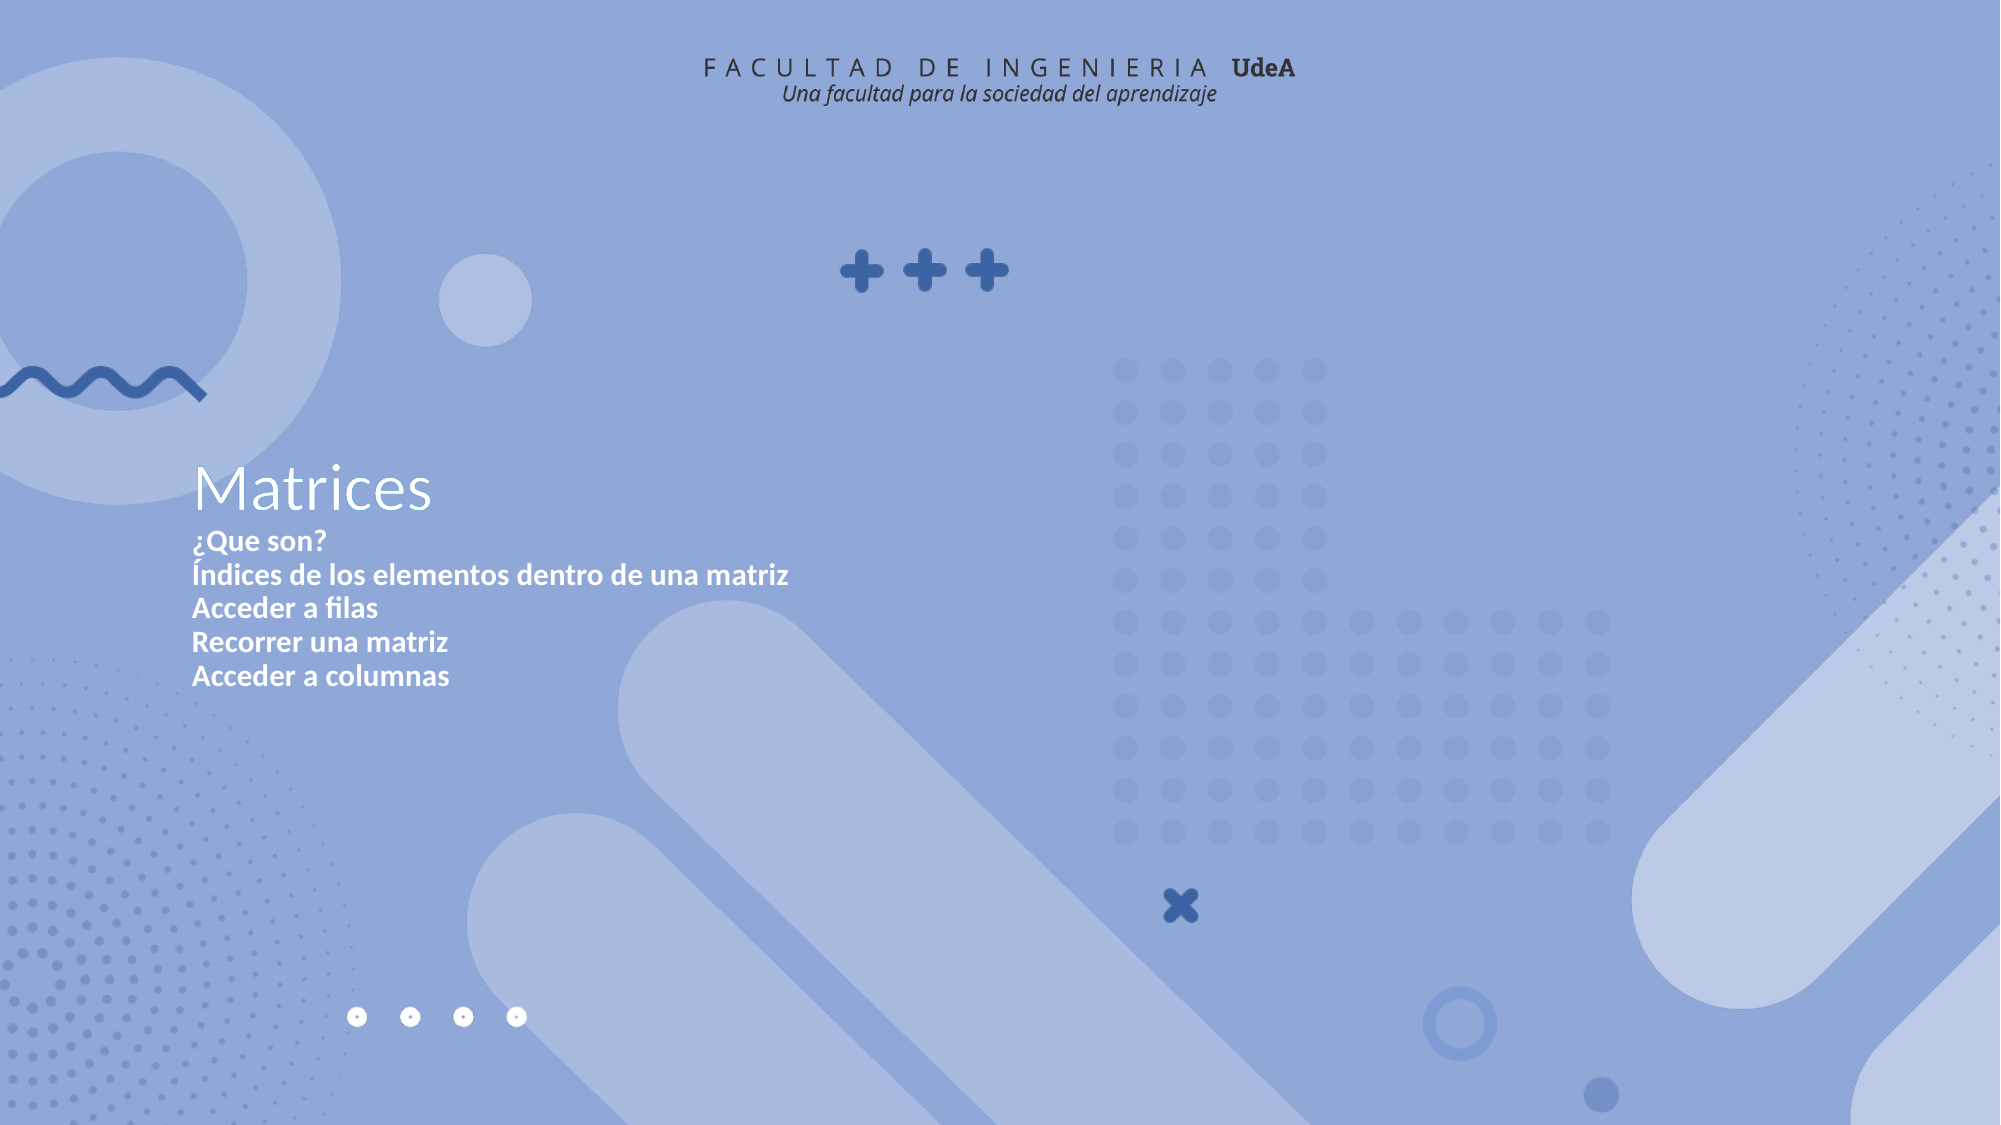

# Matrices ¿Que son? Índices de los elementos dentro de una matriz Acceder a filas Recorrer una matriz Acceder a columnas